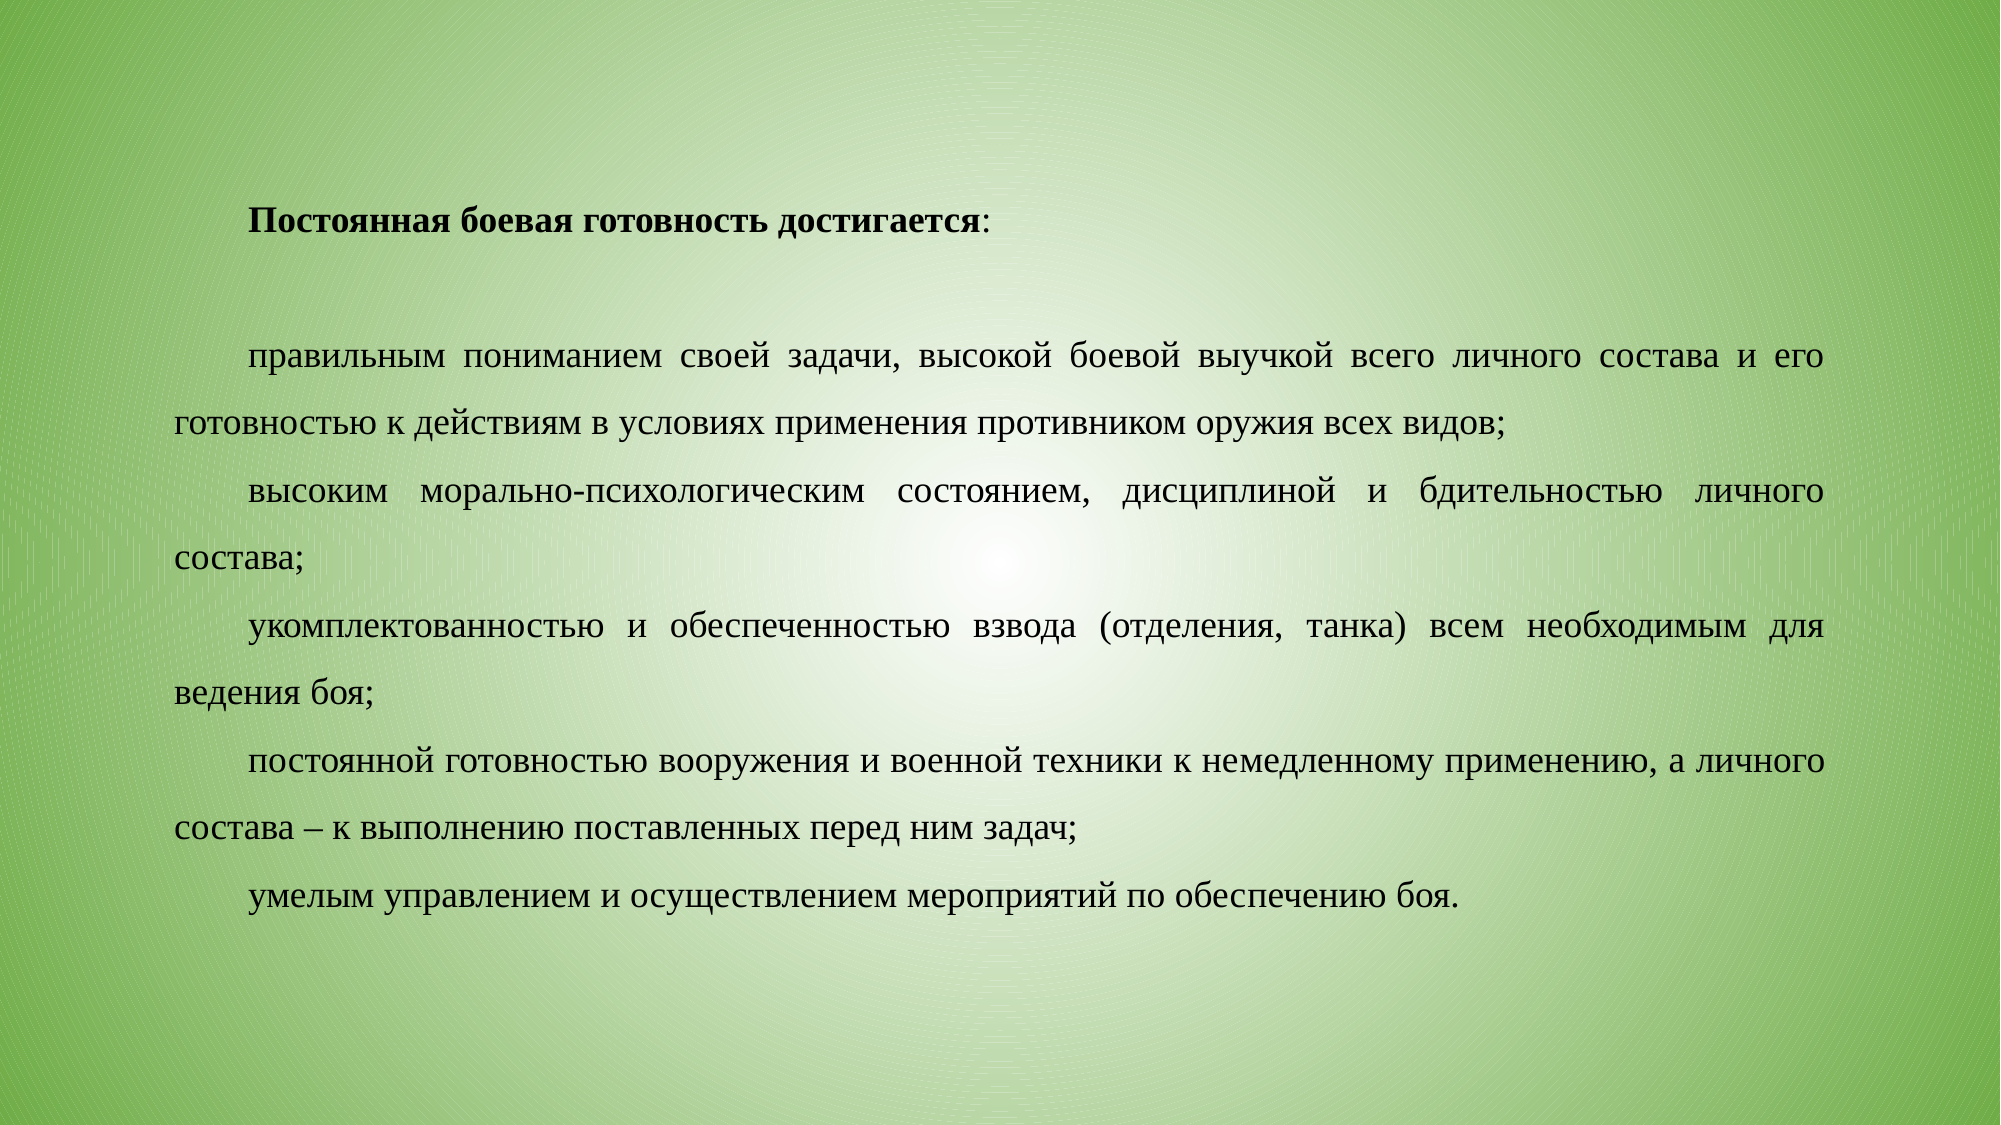

Постоянная боевая готовность достигается:

правильным пониманием своей задачи, высокой боевой выучкой всего личного состава и его готовностью к действиям в условиях применения противником оружия всех видов;
высоким морально-психологическим состоянием, дисциплиной и бдительностью личного состава;
укомплектованностью и обеспеченностью взвода (отделения, танка) всем необходимым для ведения боя;
постоянной готовностью вооружения и военной техники к не­медленному применению, а личного состава – к выполнению поставленных перед ним задач;
умелым управлением и осуществлением мероприятий по обес­печению боя.